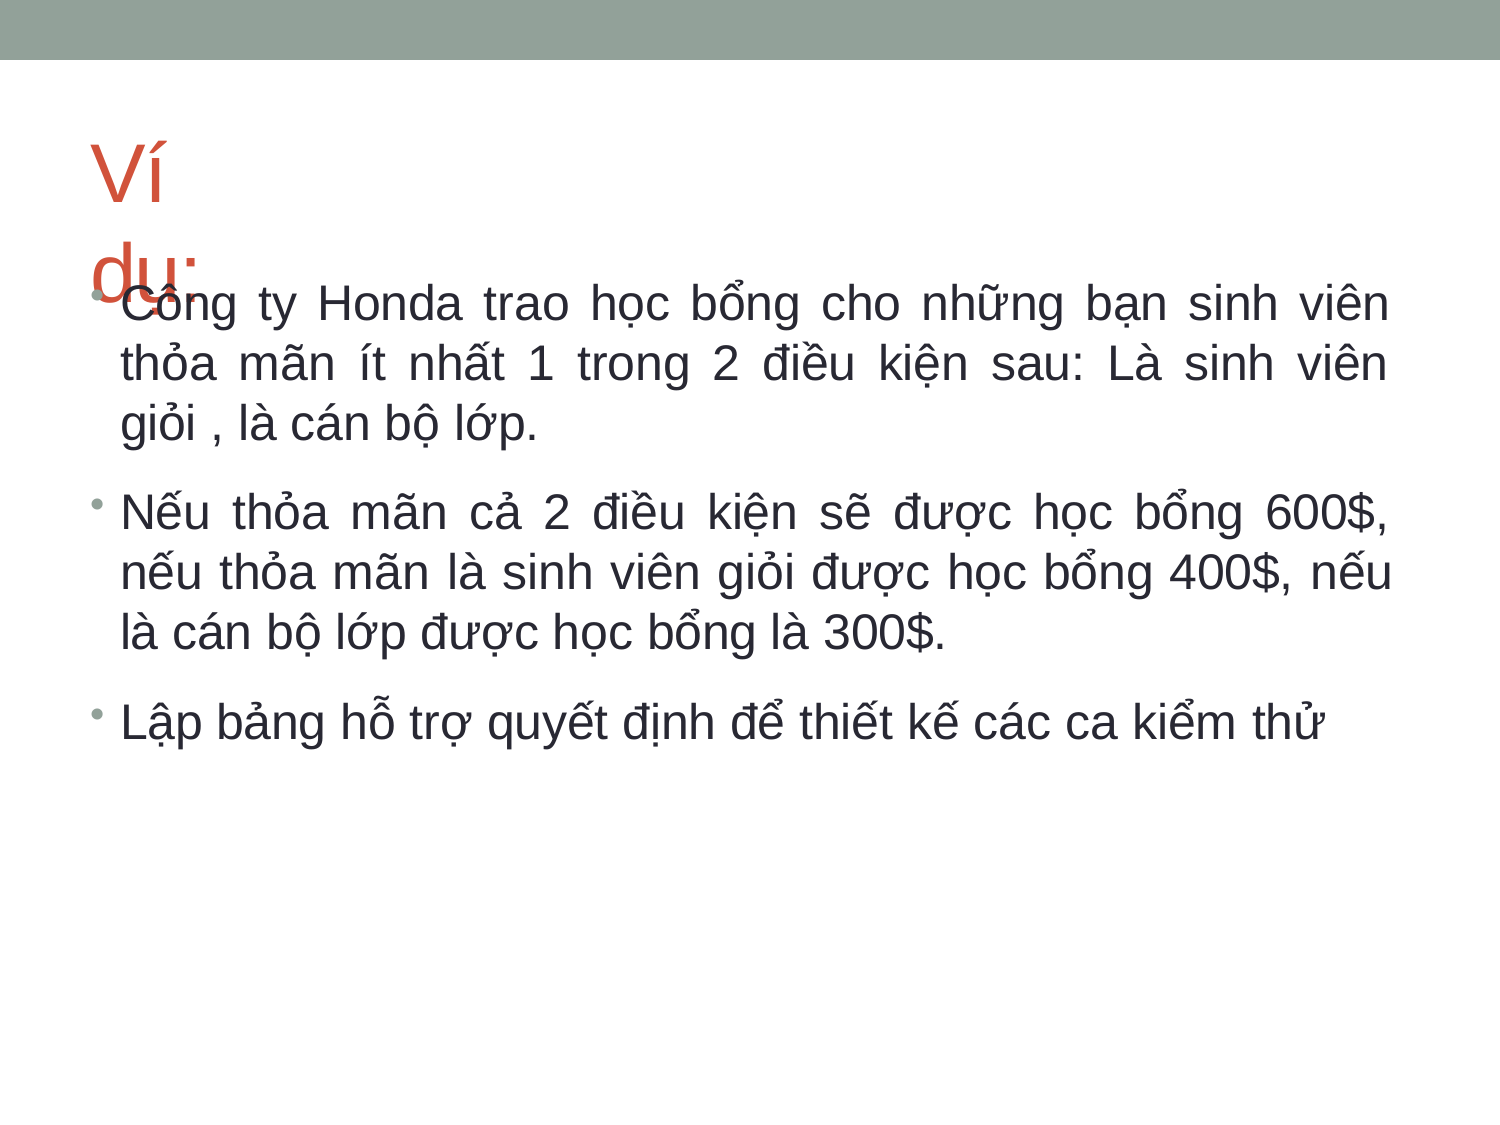

# Ví dụ:
Công ty Honda trao học bổng cho những bạn sinh viên  thỏa mãn ít nhất 1 trong 2 điều kiện sau: Là sinh viên  giỏi , là cán bộ lớp.
Nếu thỏa mãn cả 2 điều kiện sẽ được học bổng 600$,  nếu thỏa mãn là sinh viên giỏi được học bổng 400$, nếu  là cán bộ lớp được học bổng là 300$.
Lập bảng hỗ trợ quyết định để thiết kế các ca kiểm thử